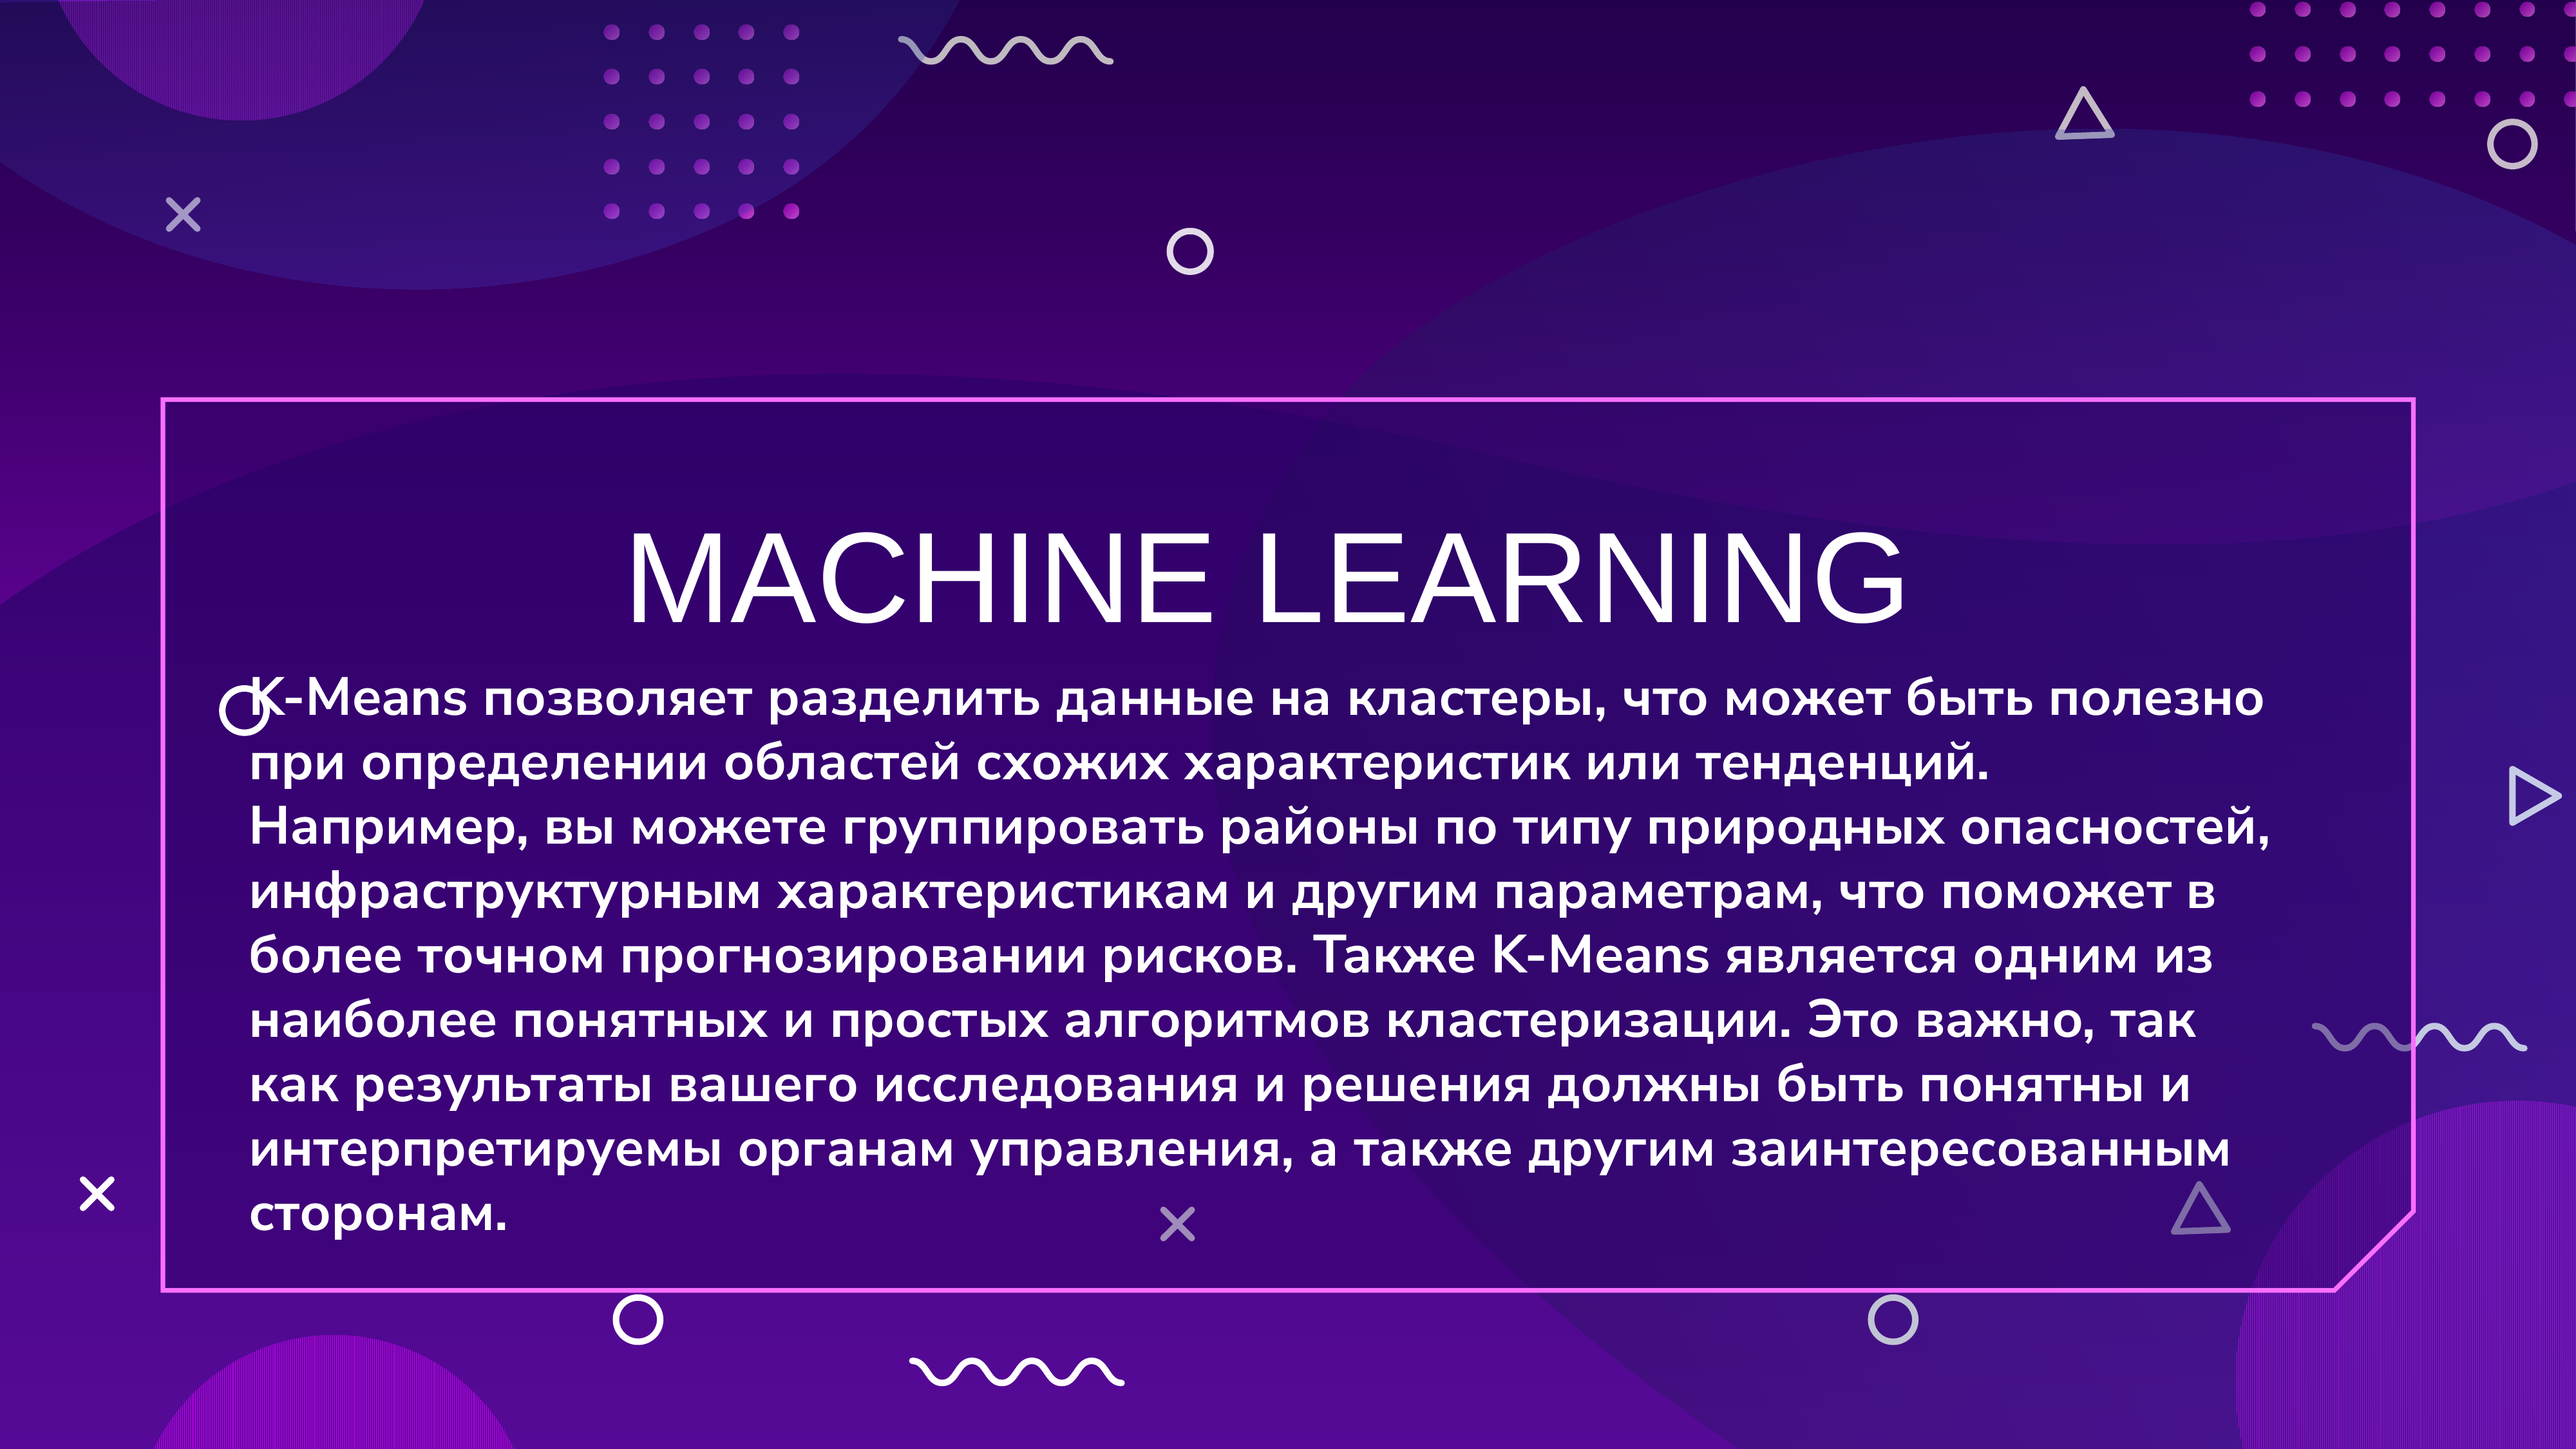

Machine learning

K-Means позволяет разделить данные на кластеры, что может быть полезно при определении областей схожих характеристик или тенденций. Например, вы можете группировать районы по типу природных опасностей, инфраструктурным характеристикам и другим параметрам, что поможет в более точном прогнозировании рисков. Также K-Means является одним из наиболее понятных и простых алгоритмов кластеризации. Это важно, так как результаты вашего исследования и решения должны быть понятны и интерпретируемы органам управления, а также другим заинтересованным сторонам.